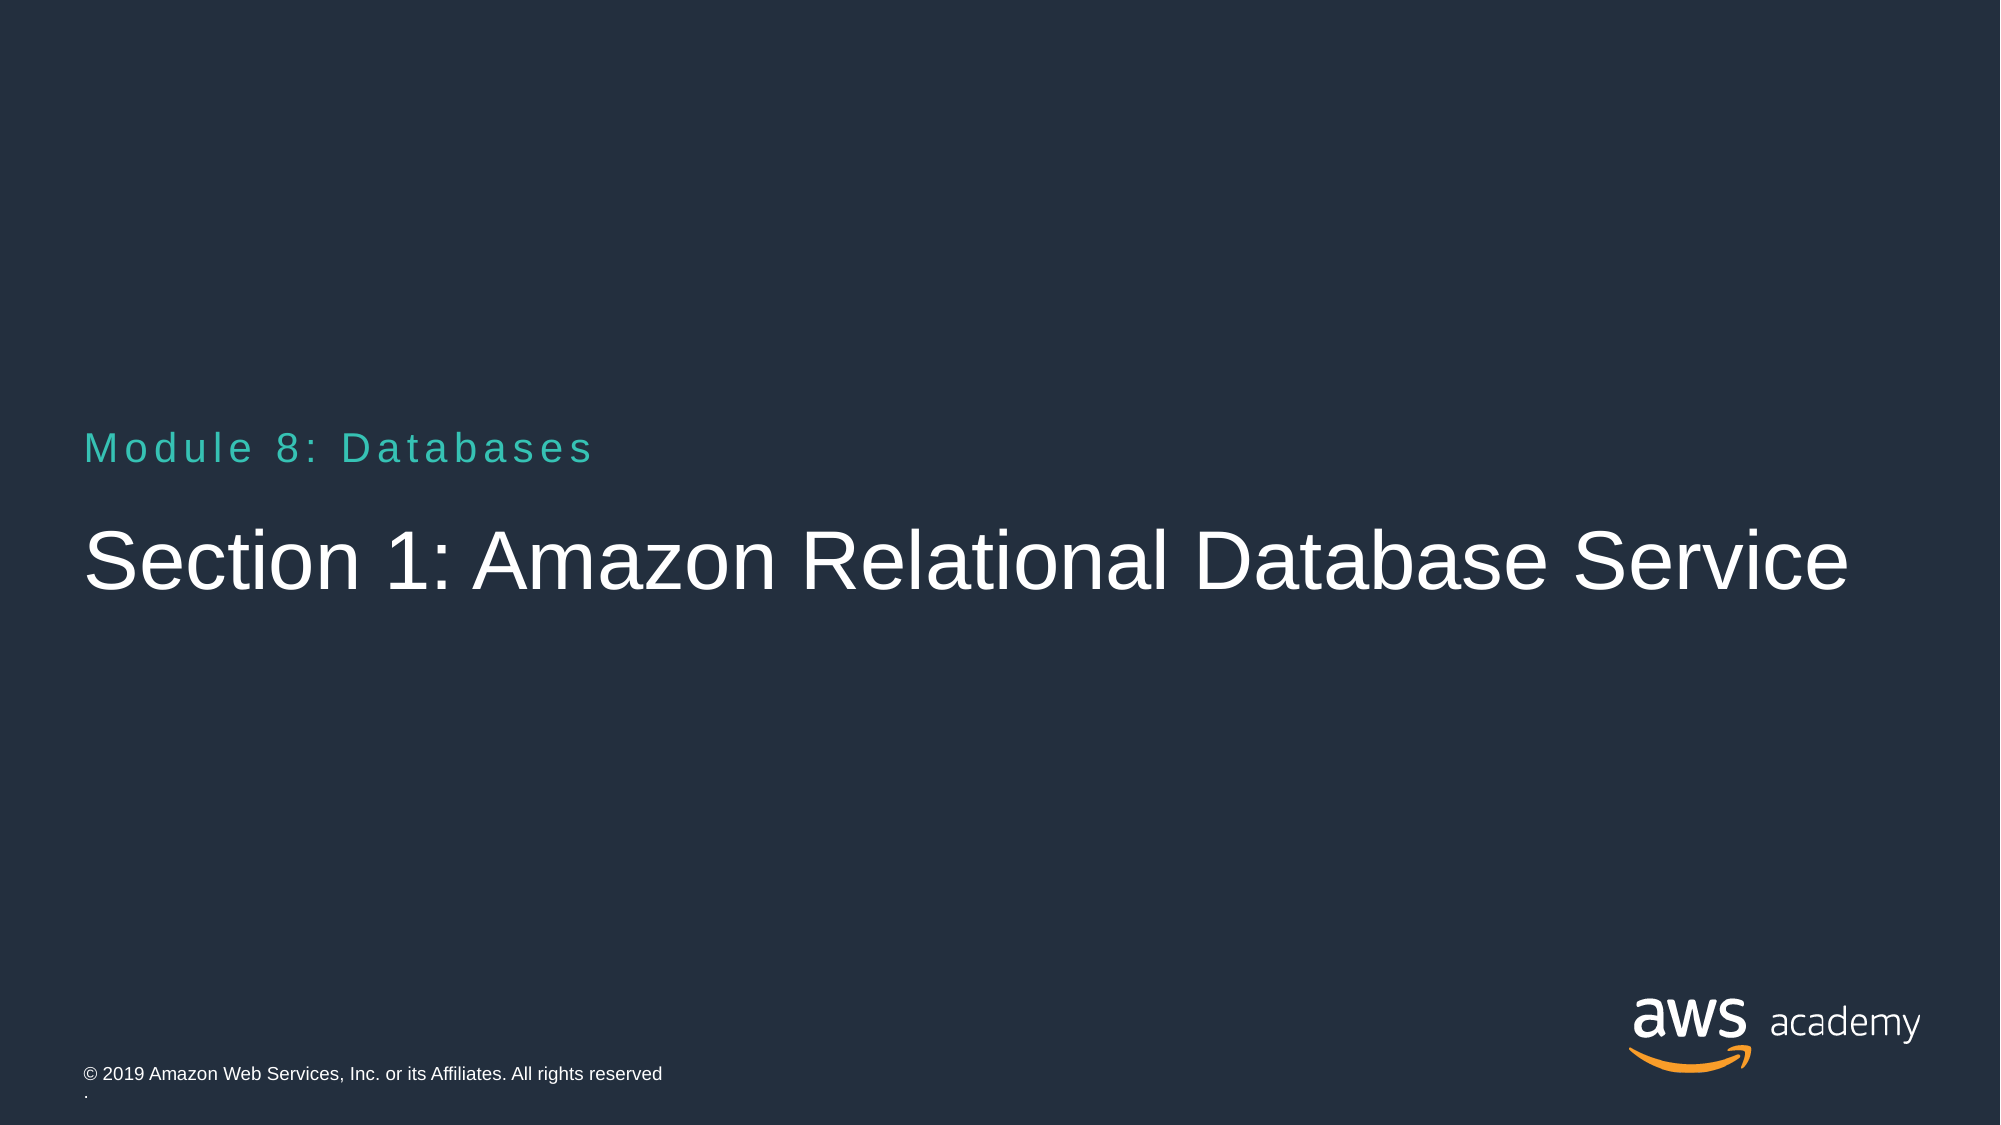

Module 8: Databases
# Section 1: Amazon Relational Database Service
© 2019 Amazon Web Services, Inc. or its Affiliates. All rights reserved.